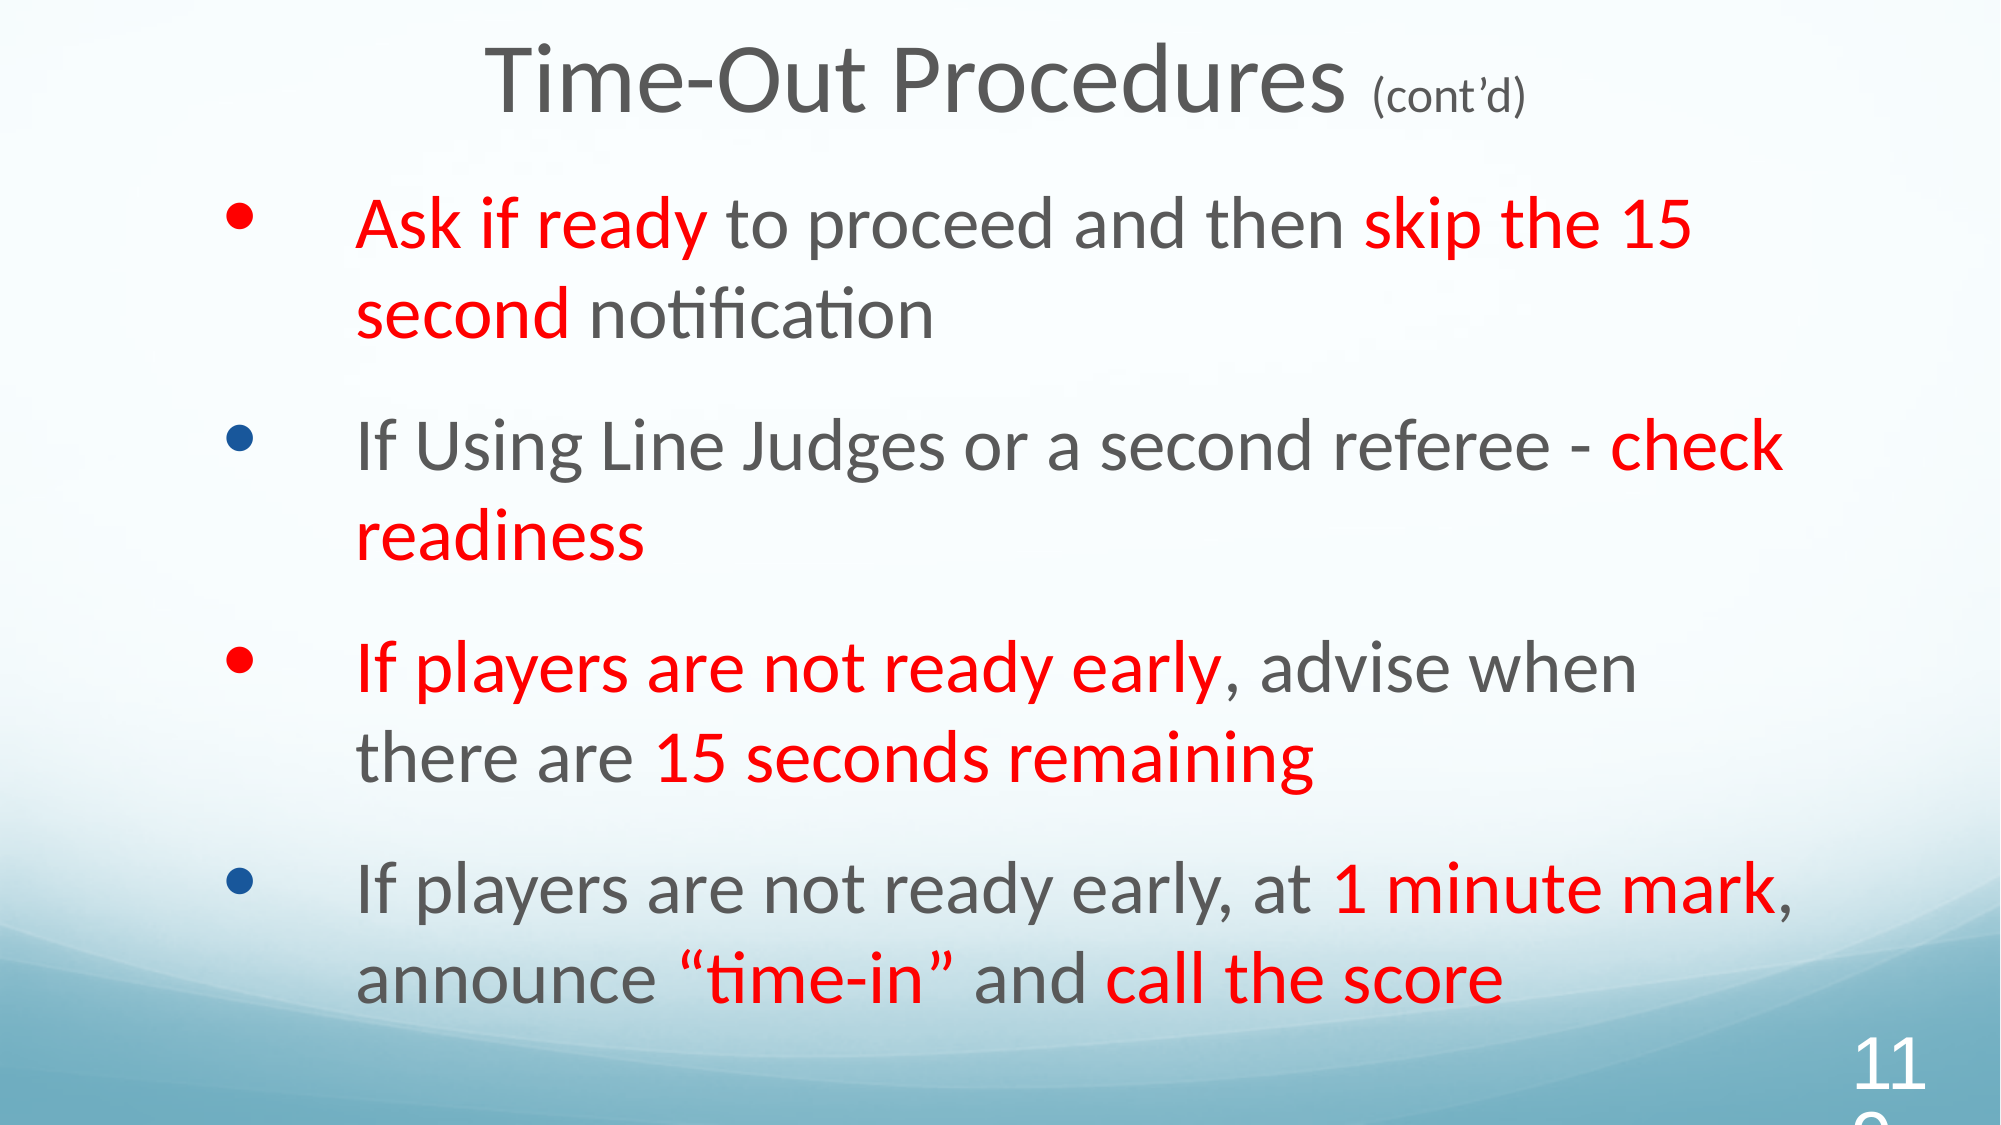

Time-Out Procedures (cont’d)
Ask if ready to proceed and then skip the 15 second notification
If Using Line Judges or a second referee - check readiness
If players are not ready early, advise when there are 15 seconds remaining
If players are not ready early, at 1 minute mark, announce “time-in” and call the score
119